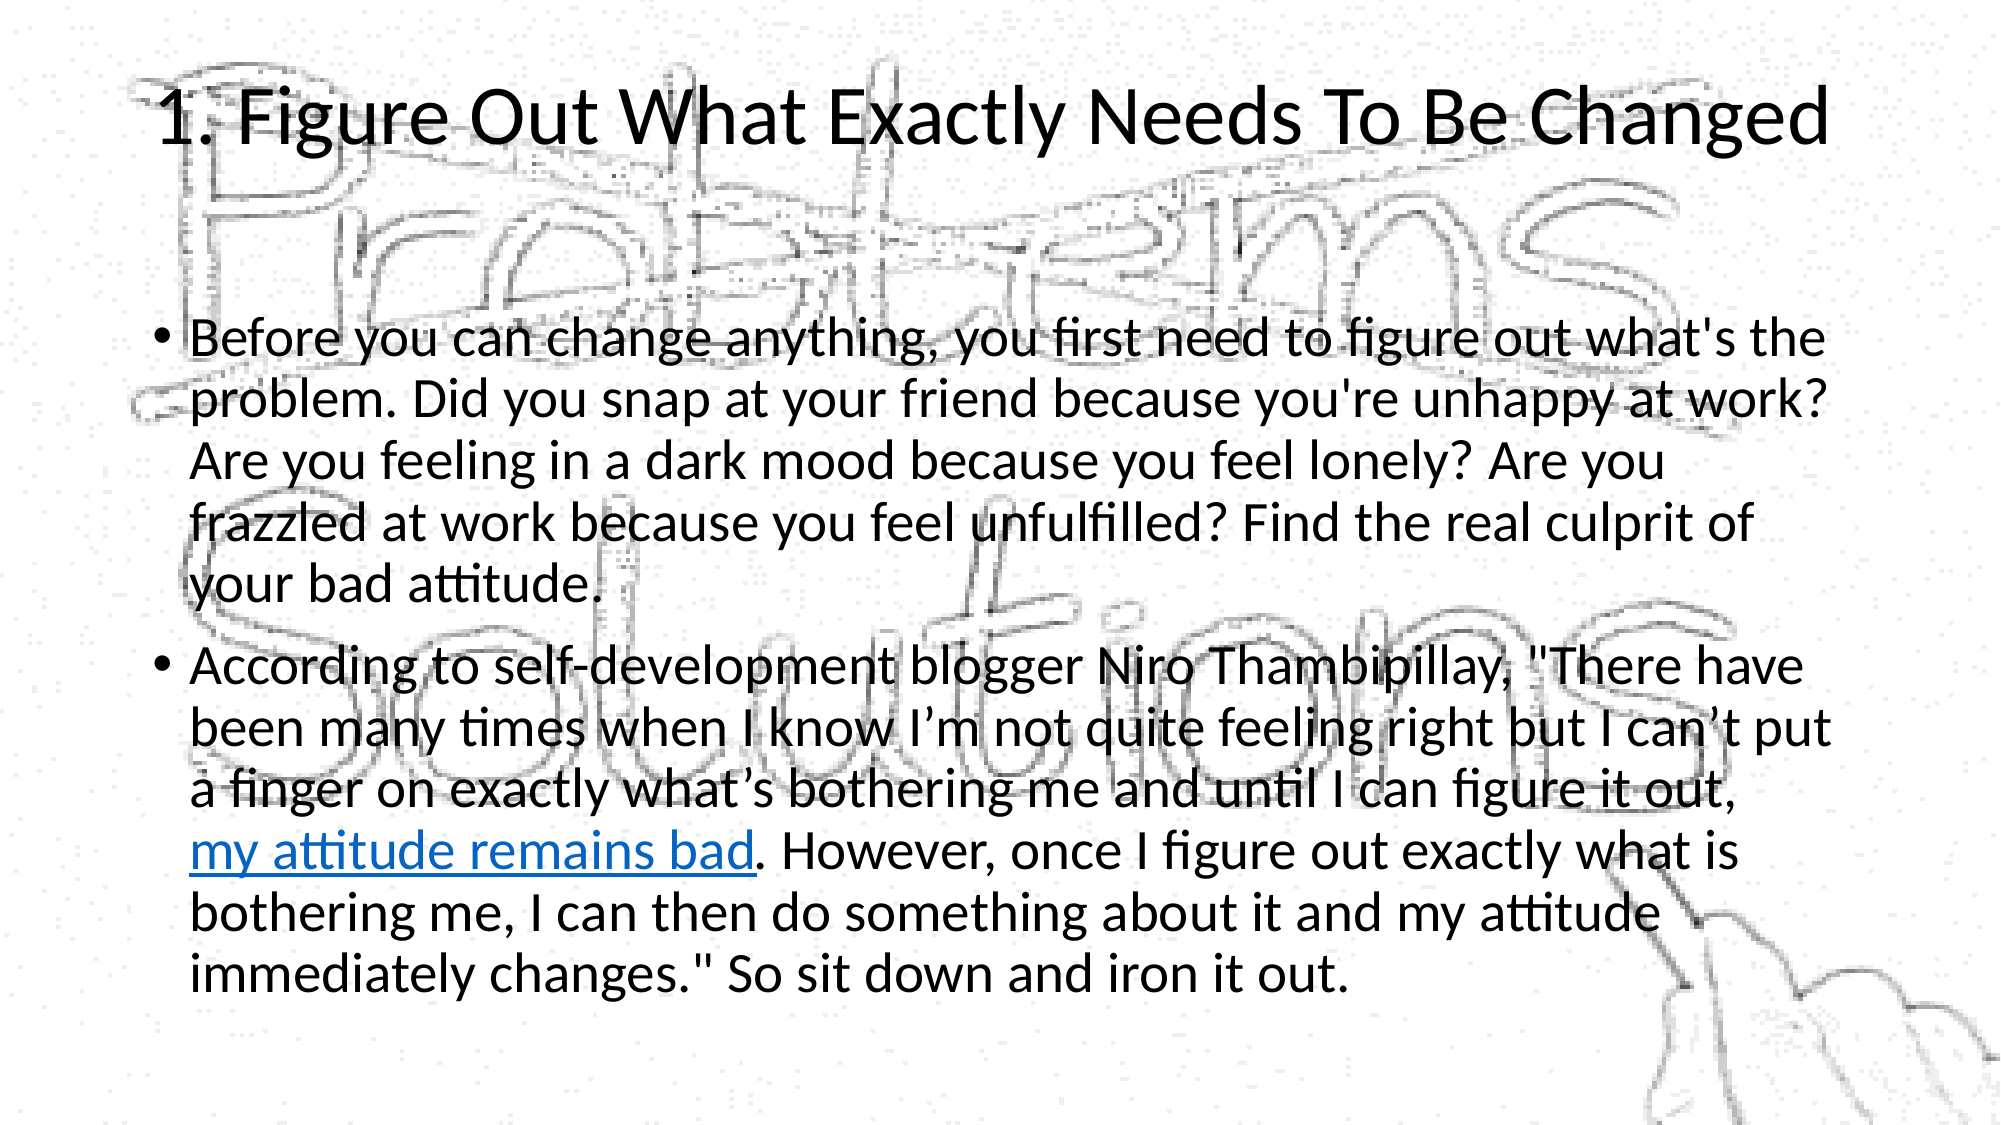

# 1. Figure Out What Exactly Needs To Be Changed
Before you can change anything, you first need to figure out what's the problem. Did you snap at your friend because you're unhappy at work? Are you feeling in a dark mood because you feel lonely? Are you frazzled at work because you feel unfulfilled? Find the real culprit of your bad attitude.
According to self-development blogger Niro Thambipillay, "There have been many times when I know I’m not quite feeling right but I can’t put a finger on exactly what’s bothering me and until I can figure it out, my attitude remains bad. However, once I figure out exactly what is bothering me, I can then do something about it and my attitude immediately changes." So sit down and iron it out.